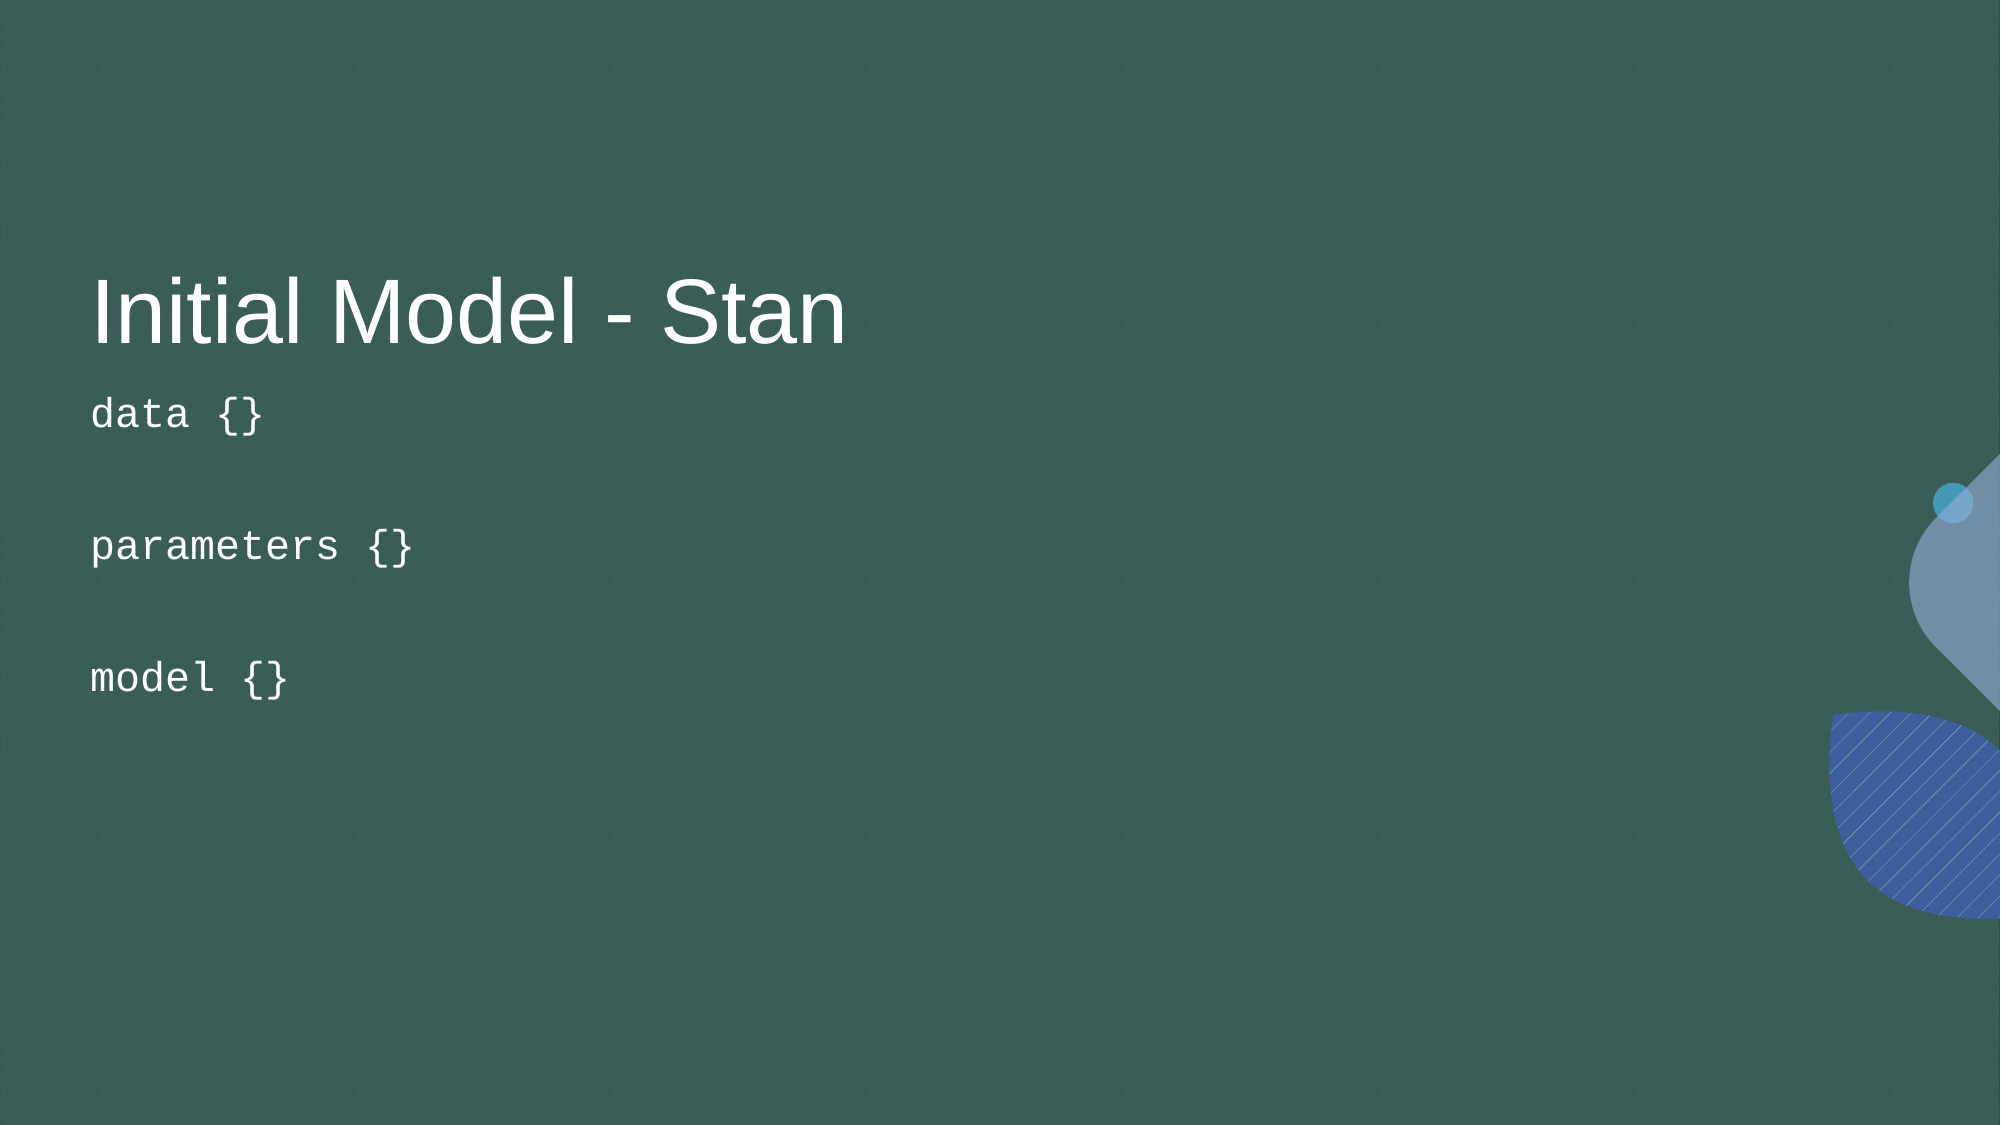

# Initial Model - Stan
data {}

parameters {}

model {}